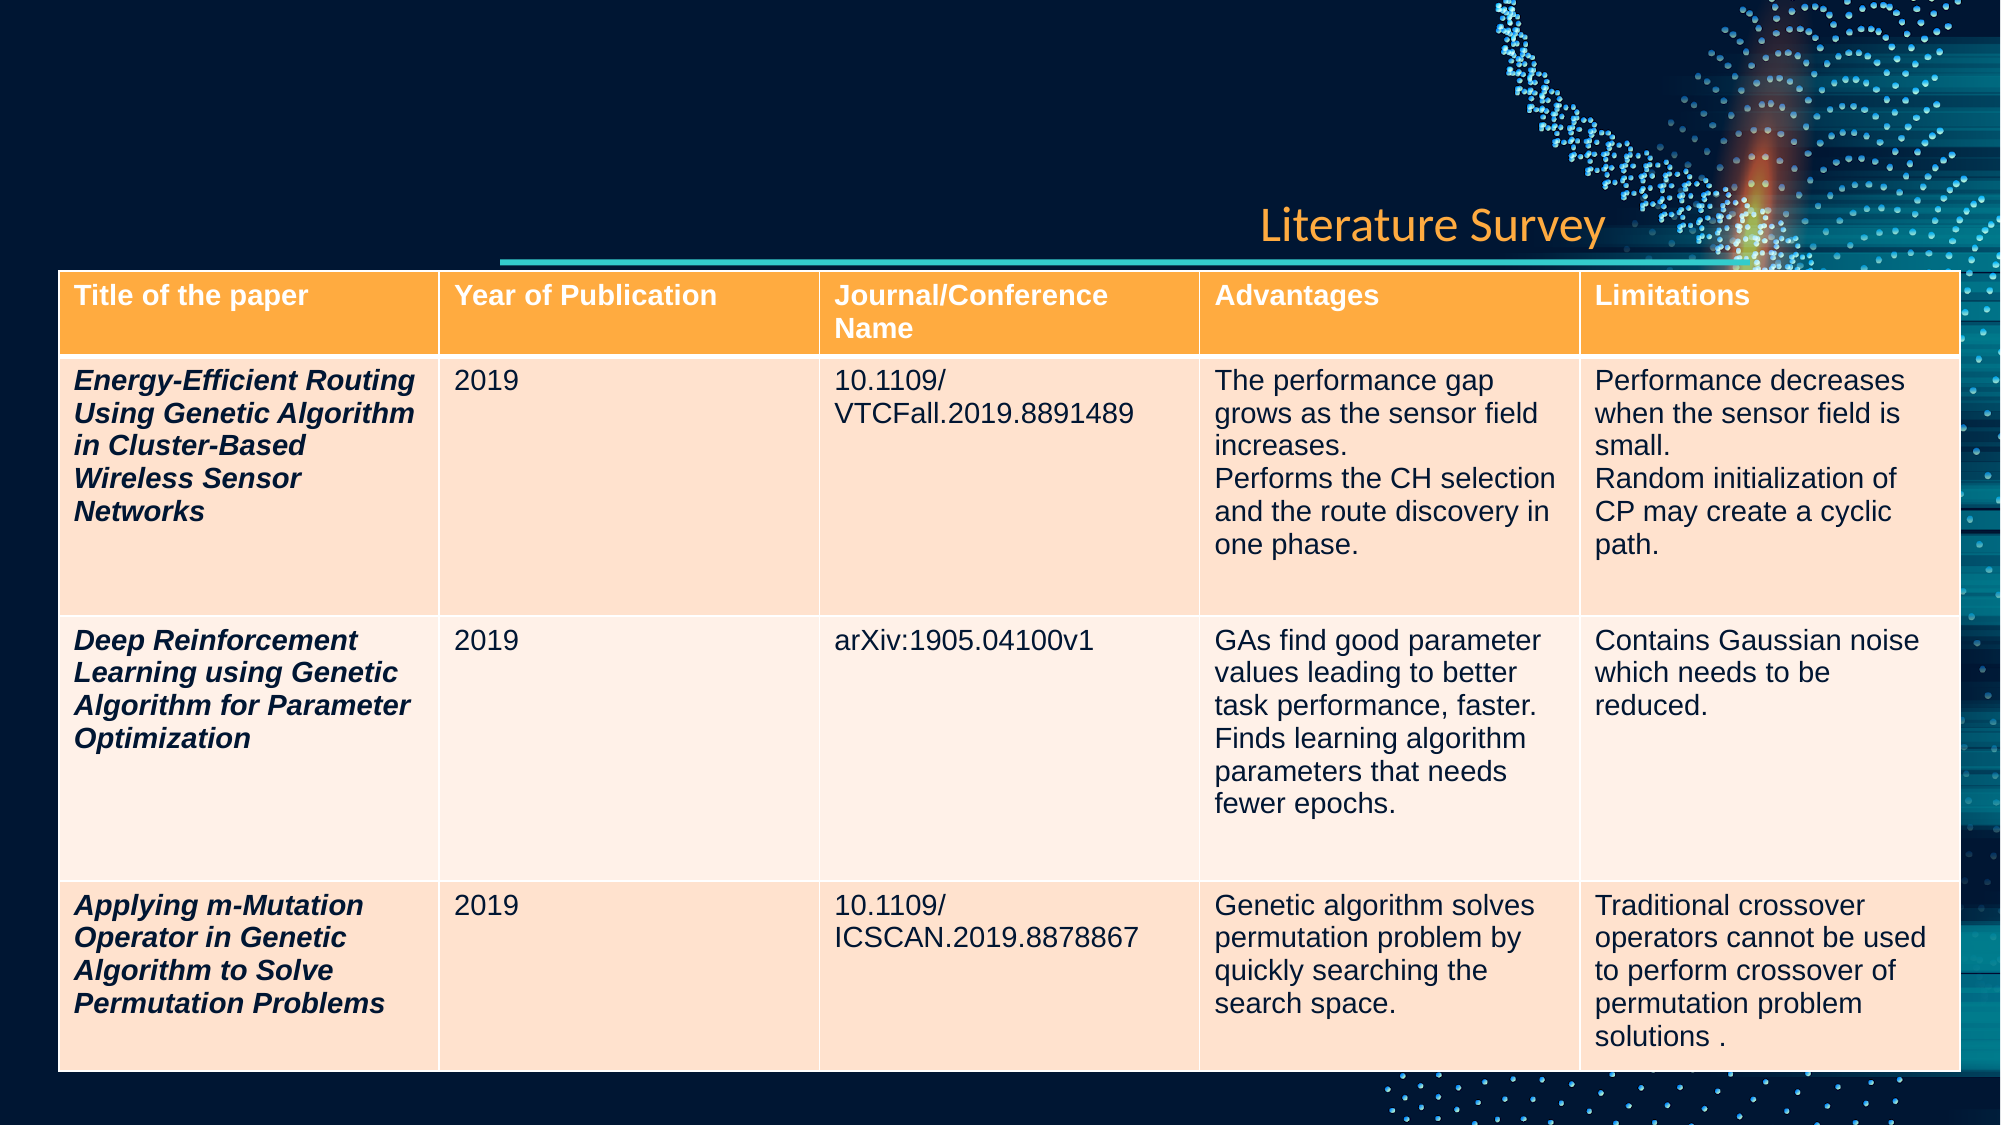

Literature Survey

| Title of the paper | Year of Publication | Journal/Conference Name | Advantages | Limitations |
| --- | --- | --- | --- | --- |
| Energy-Efficient Routing Using Genetic Algorithm in Cluster-Based Wireless Sensor Networks | 2019 | 10.1109/VTCFall.2019.8891489 | The performance gap grows as the sensor field increases. Performs the CH selection and the route discovery in one phase. | Performance decreases when the sensor field is small. Random initialization of CP may create a cyclic path. |
| Deep Reinforcement Learning using Genetic Algorithm for Parameter Optimization | 2019 | arXiv:1905.04100v1 | GAs find good parameter values leading to better task performance, faster. Finds learning algorithm parameters that needs fewer epochs. | Contains Gaussian noise which needs to be reduced. |
| Applying m-Mutation Operator in Genetic Algorithm to Solve Permutation Problems | 2019 | 10.1109/ICSCAN.2019.8878867 | Genetic algorithm solves permutation problem by quickly searching the search space. | Traditional crossover operators cannot be used to perform crossover of permutation problem solutions . |